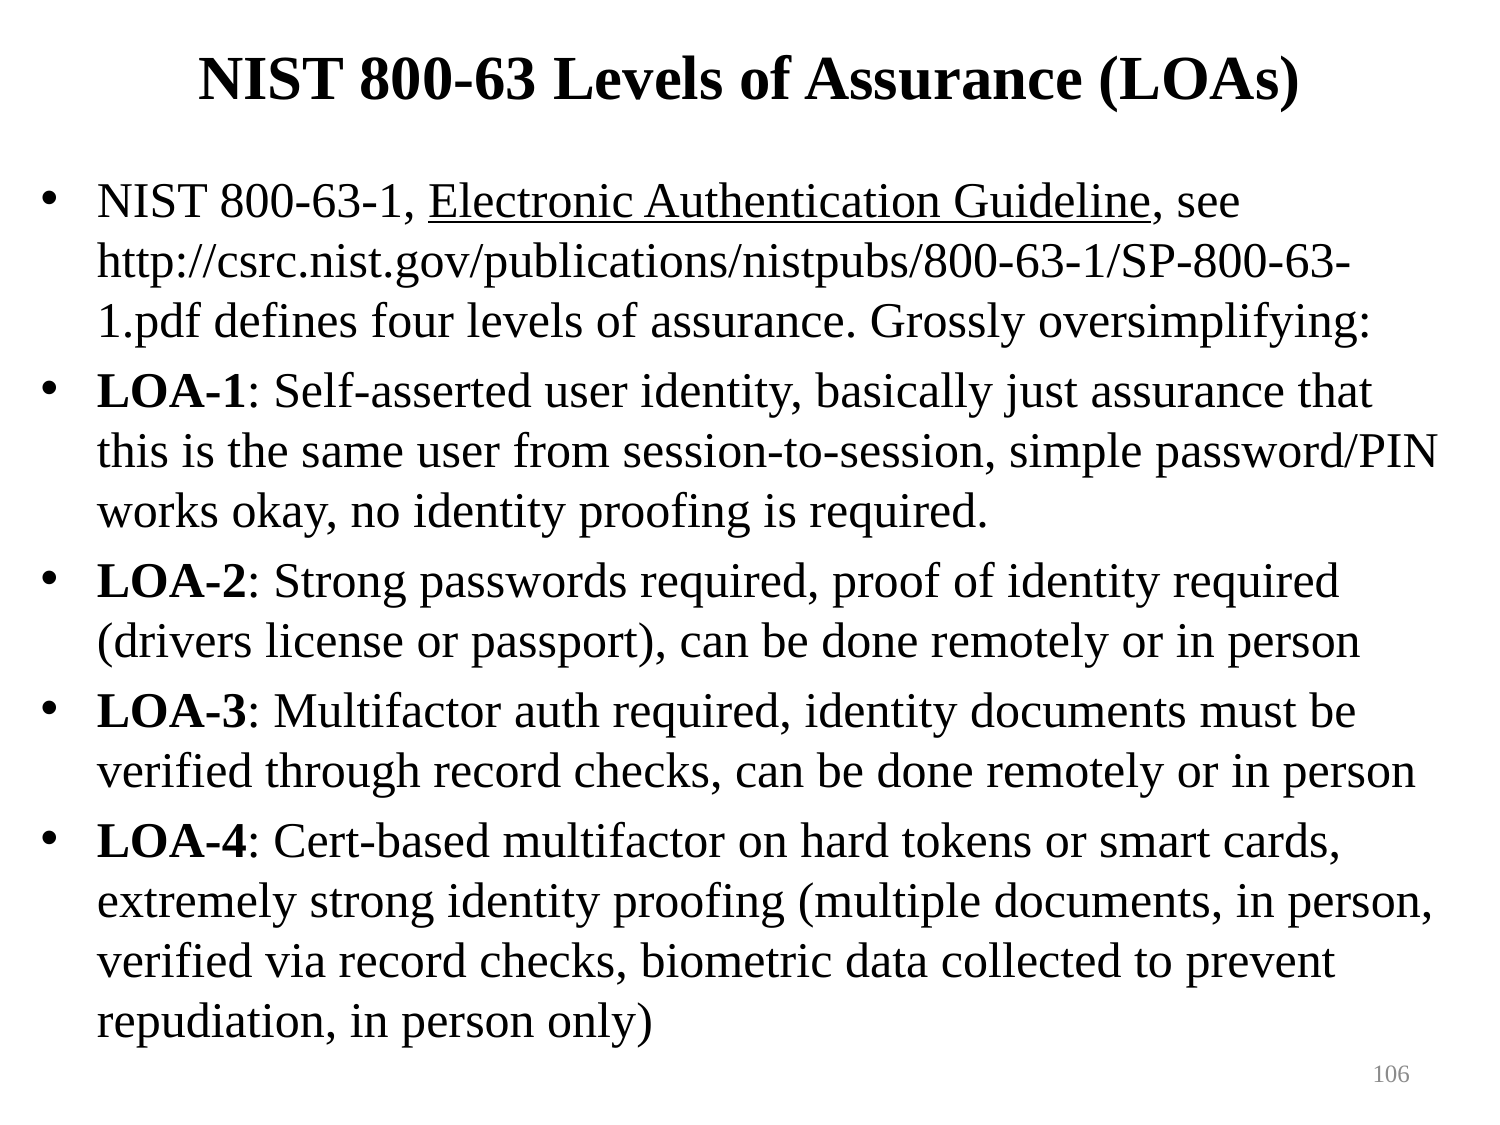

# NIST 800-63 Levels of Assurance (LOAs)
NIST 800-63-1, Electronic Authentication Guideline, see
http://csrc.nist.gov/publications/nistpubs/800-63-1/SP-800-63-1.pdf defines four levels of assurance. Grossly oversimplifying:
LOA-1: Self-asserted user identity, basically just assurance that this is the same user from session-to-session, simple password/PIN works okay, no identity proofing is required.
LOA-2: Strong passwords required, proof of identity required (drivers license or passport), can be done remotely or in person
LOA-3: Multifactor auth required, identity documents must be verified through record checks, can be done remotely or in person
LOA-4: Cert-based multifactor on hard tokens or smart cards, extremely strong identity proofing (multiple documents, in person, verified via record checks, biometric data collected to prevent repudiation, in person only)
106